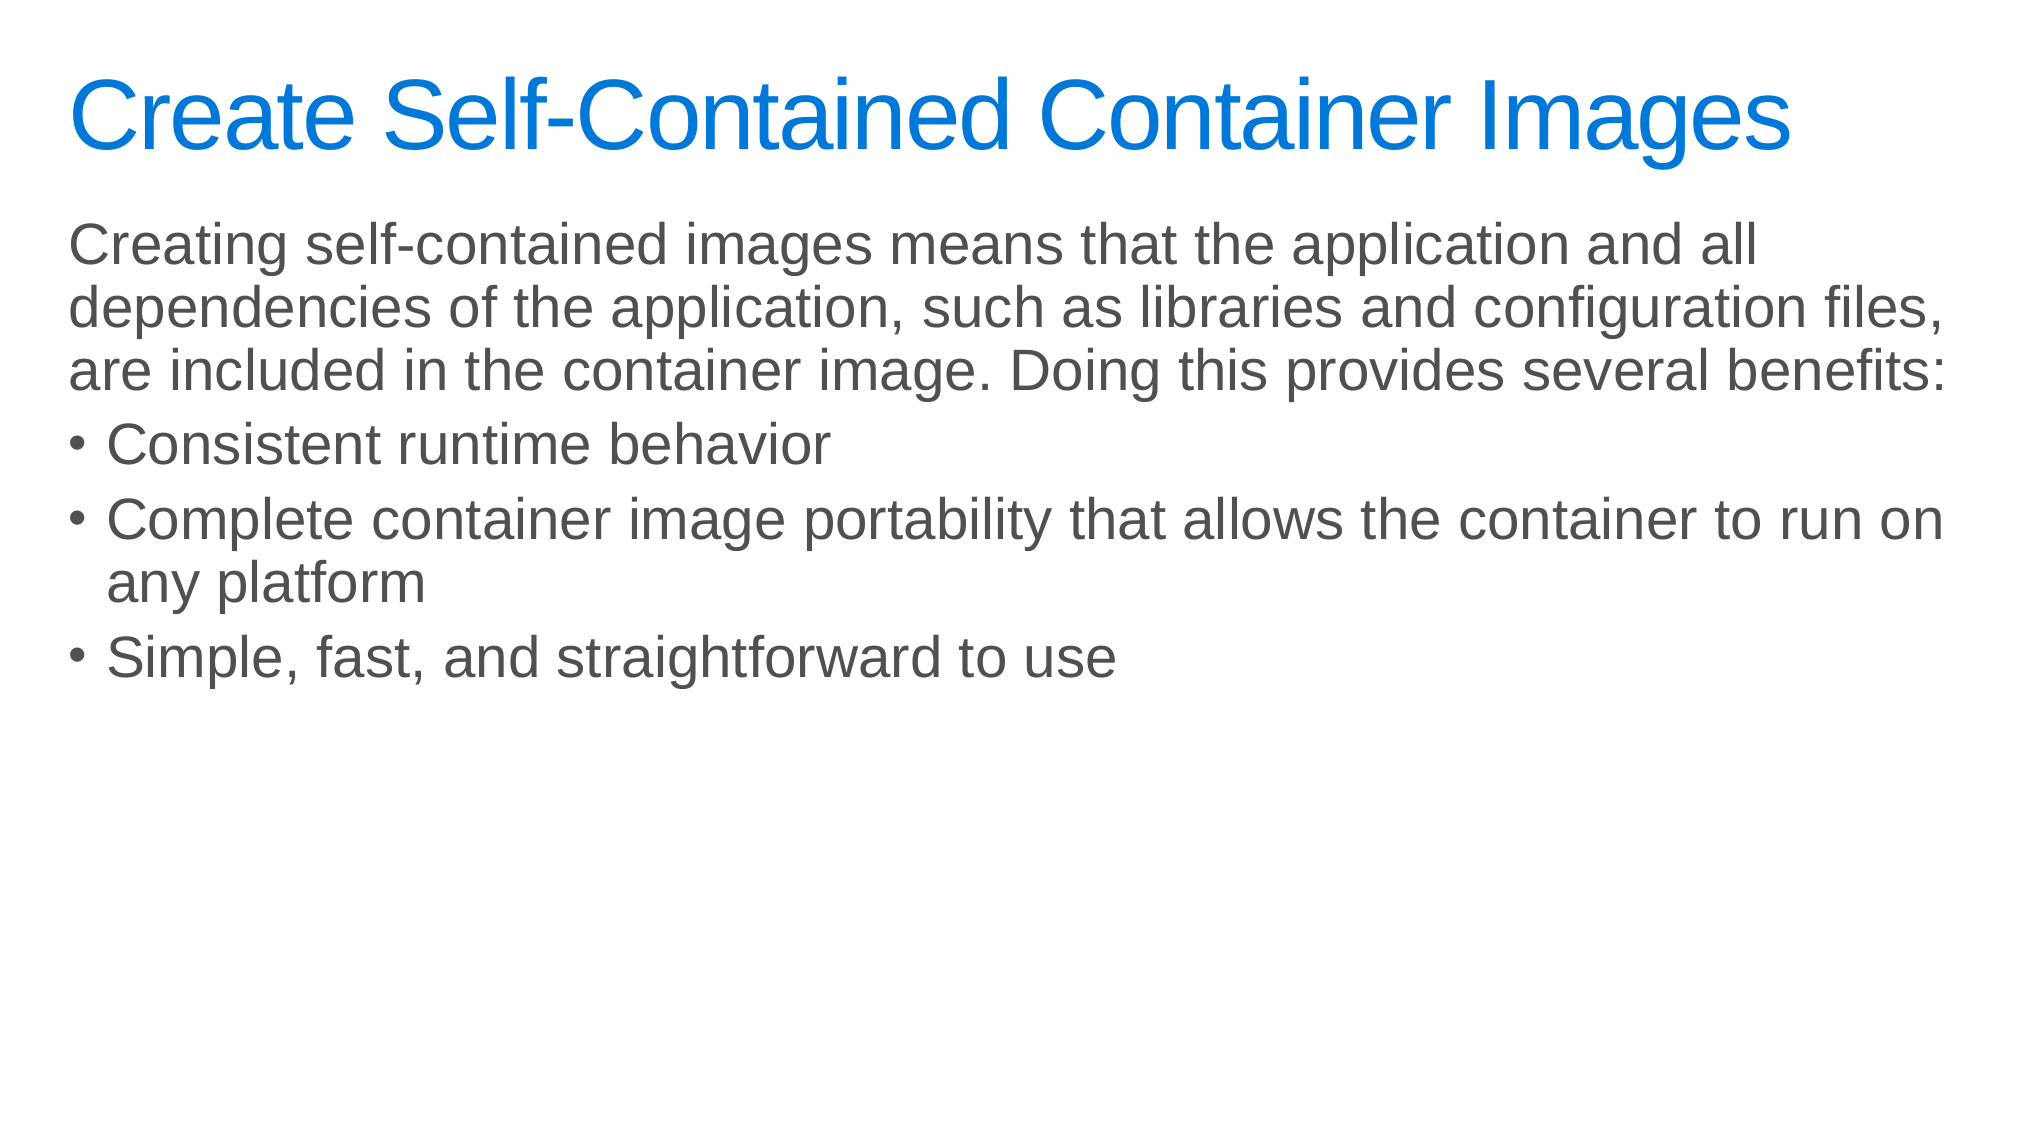

# Create Self-Contained Container Images
Creating self-contained images means that the application and all dependencies of the application, such as libraries and configuration files, are included in the container image. Doing this provides several benefits:
Consistent runtime behavior
Complete container image portability that allows the container to run on any platform
Simple, fast, and straightforward to use